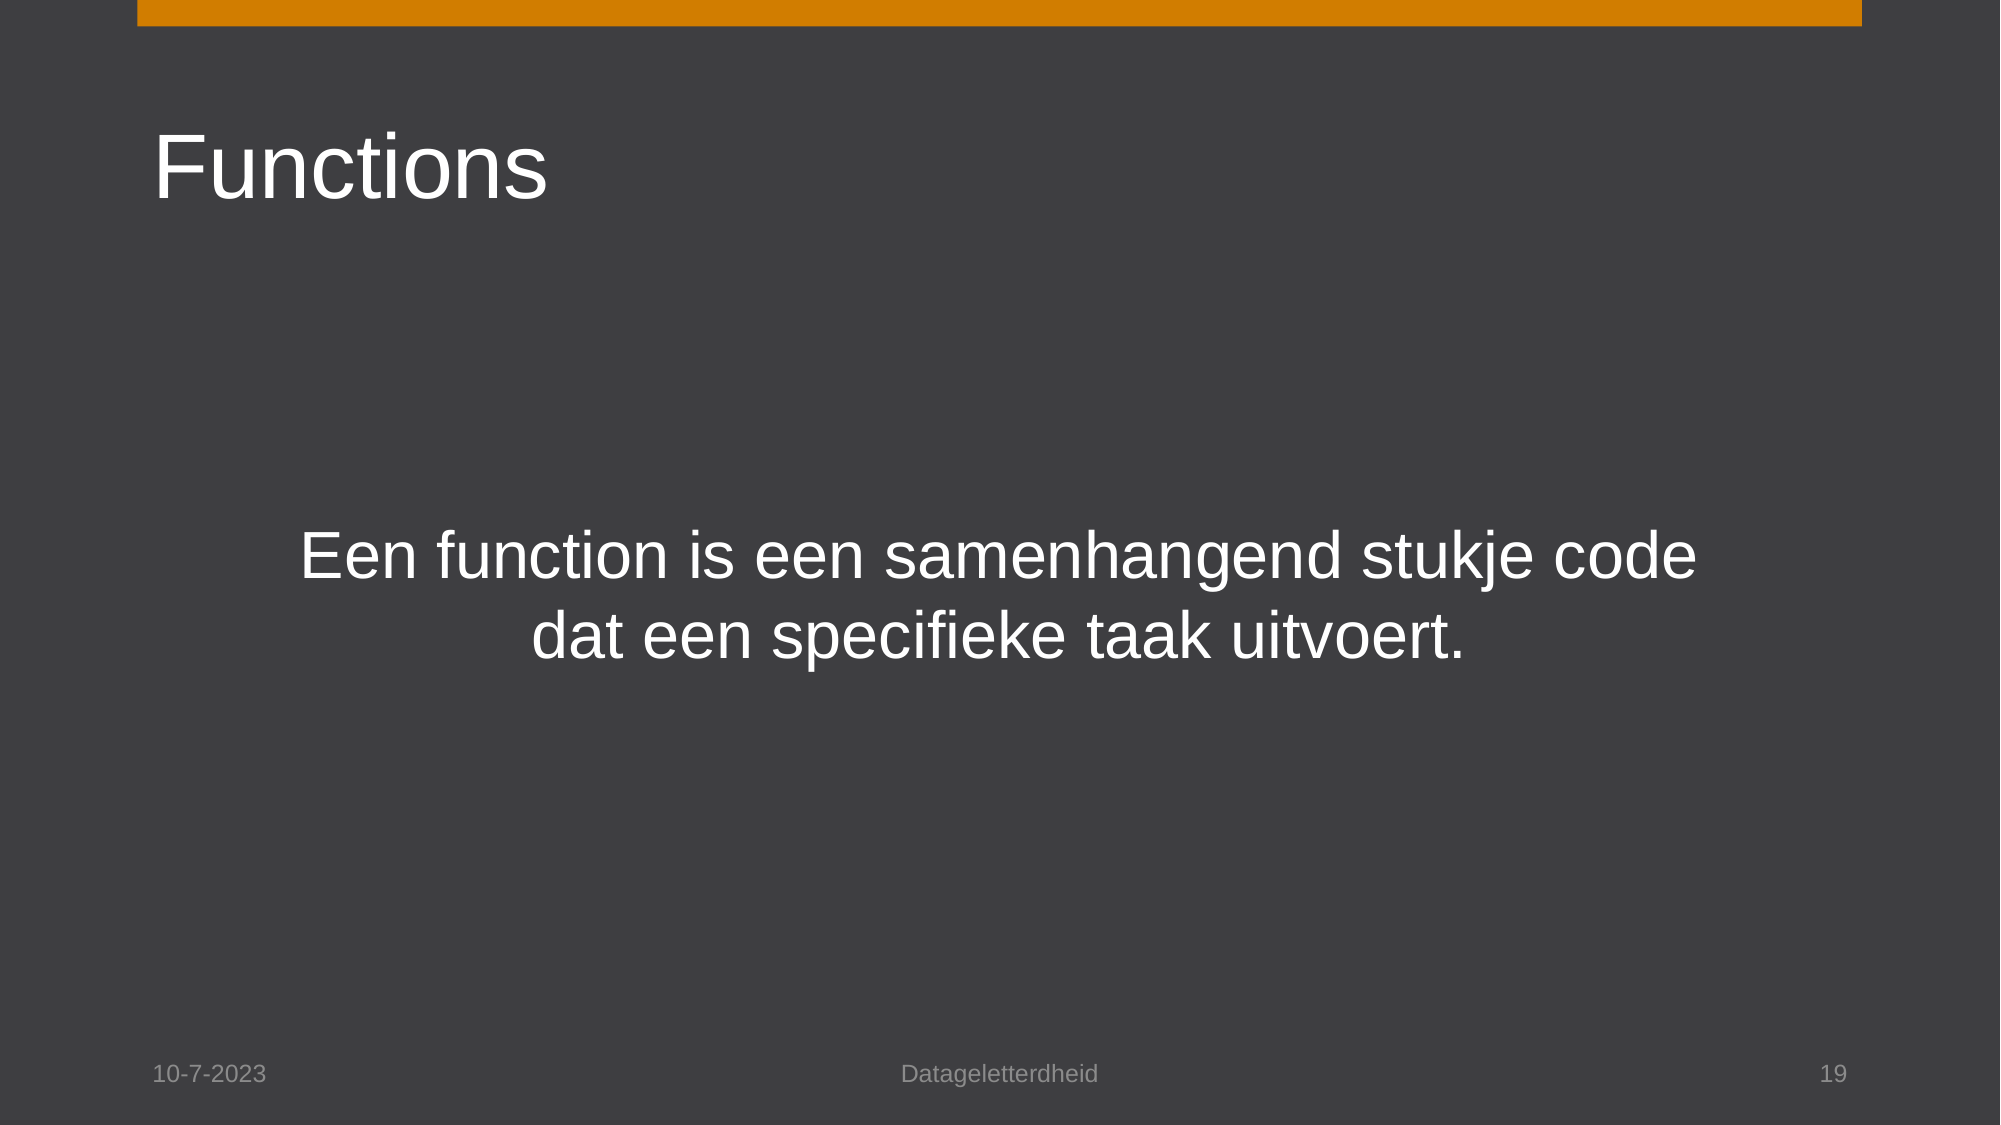

# Functions
Een function is een samenhangend stukje code dat een specifieke taak uitvoert.
10-7-2023
Datageletterdheid
19